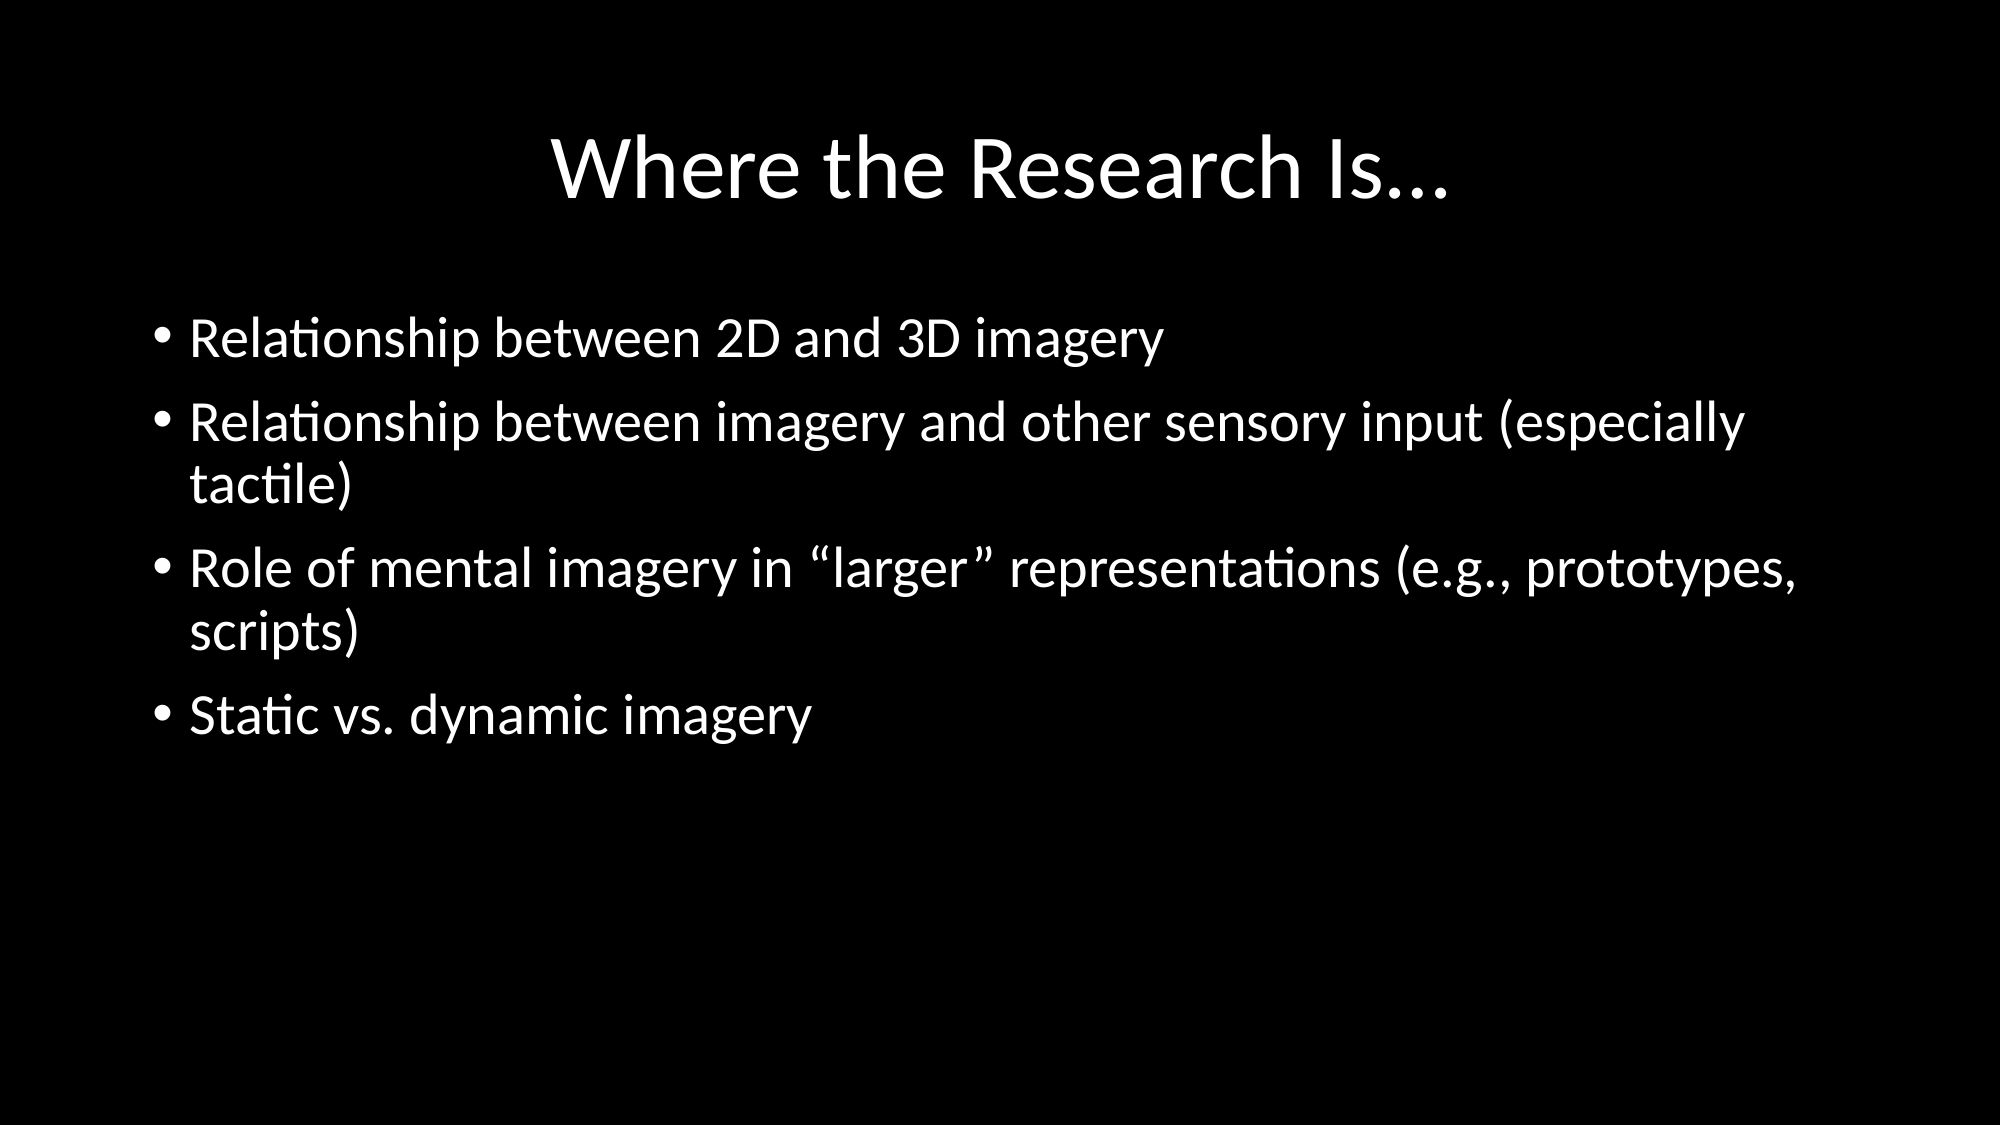

# Where the Research Is…
Relationship between 2D and 3D imagery
Relationship between imagery and other sensory input (especially tactile)
Role of mental imagery in “larger” representations (e.g., prototypes, scripts)
Static vs. dynamic imagery